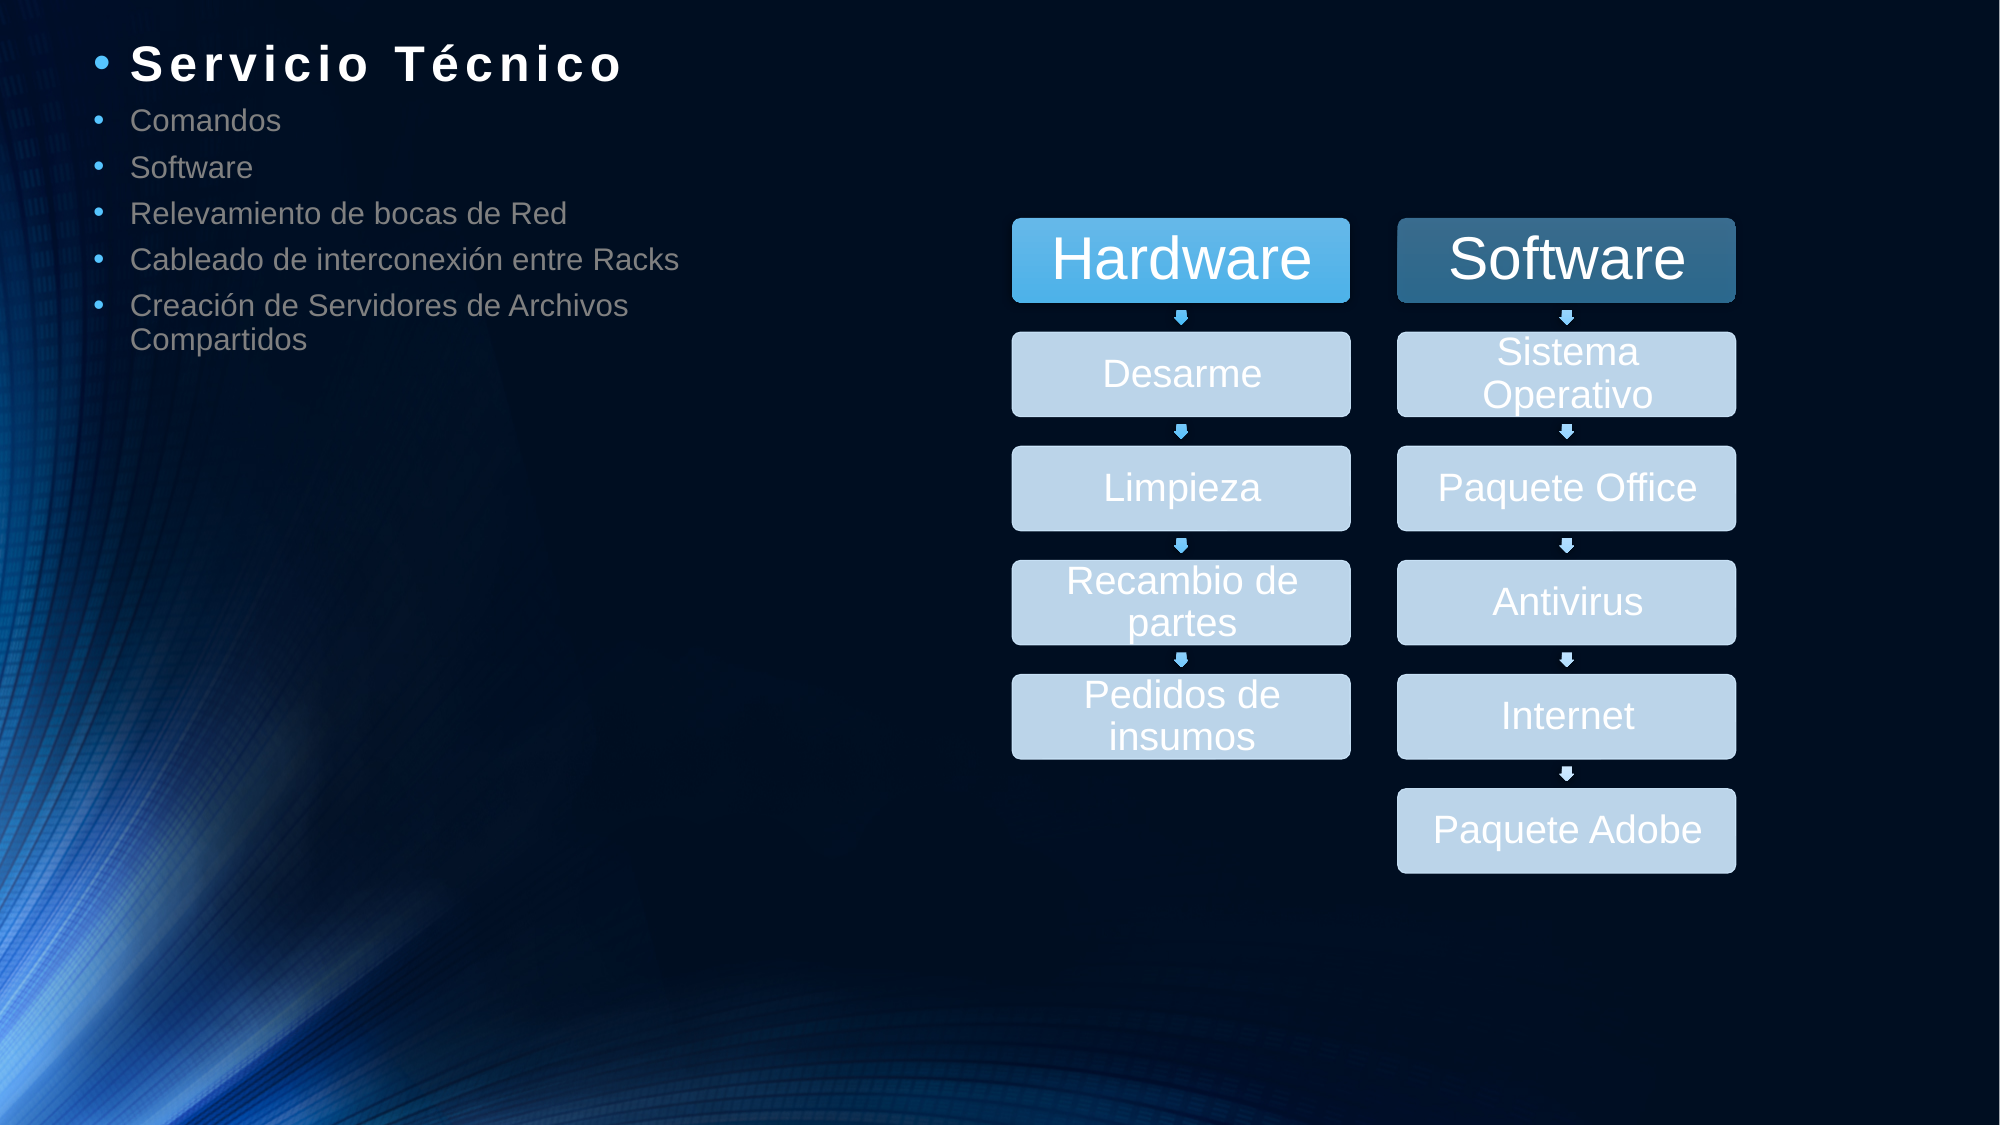

Servicio Técnico
Comandos
Software
Relevamiento de bocas de Red
Cableado de interconexión entre Racks
Creación de Servidores de Archivos Compartidos
Hardware
Desarme
Limpieza
Recambio de partes
Pedidos de insumos
Software
Sistema Operativo
Paquete Office
Antivirus
Internet
Paquete Adobe